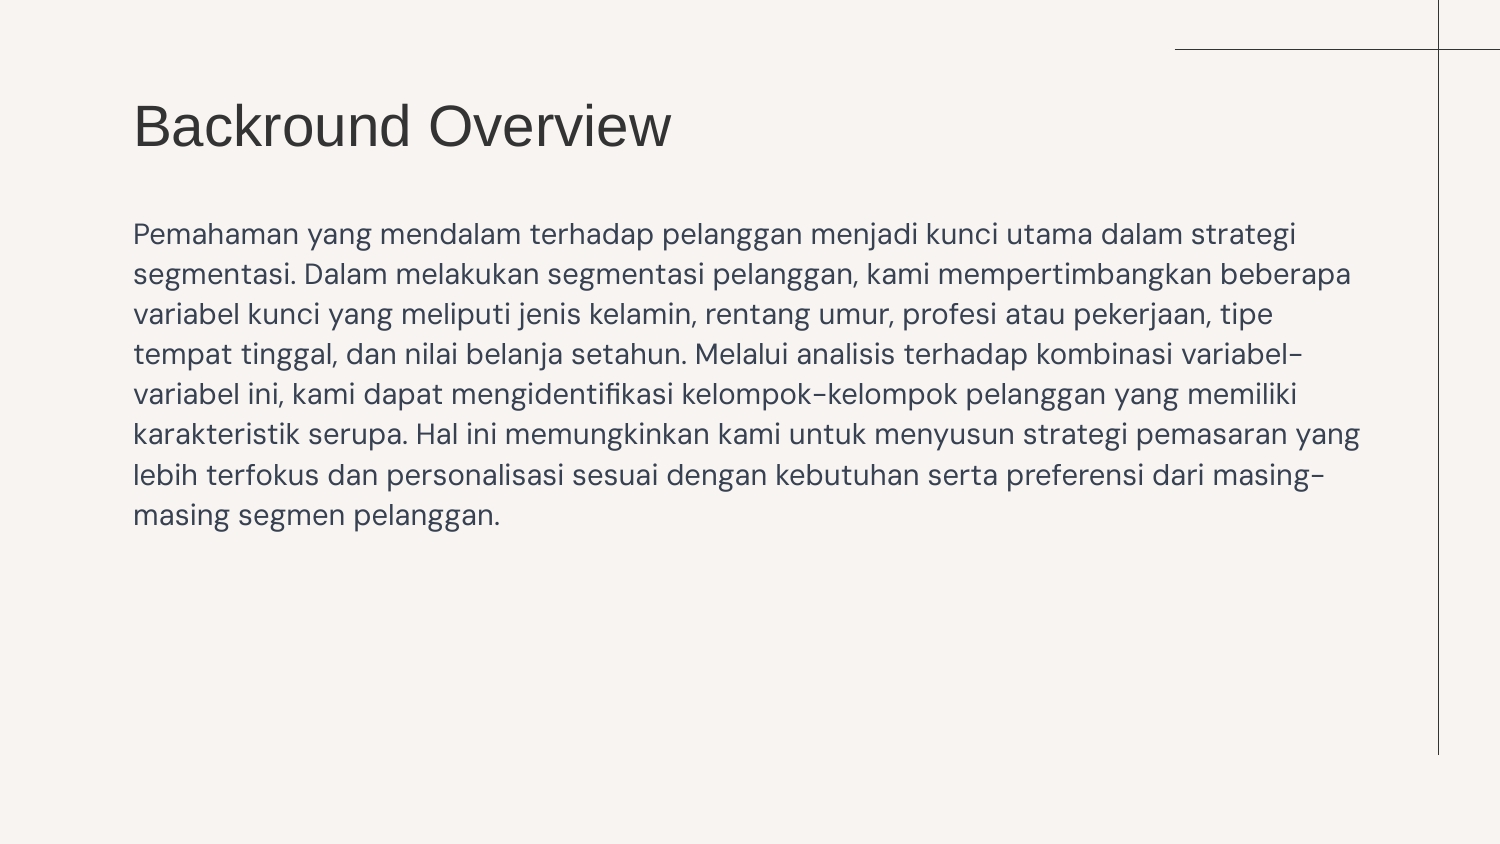

# Backround Overview
Pemahaman yang mendalam terhadap pelanggan menjadi kunci utama dalam strategi segmentasi. Dalam melakukan segmentasi pelanggan, kami mempertimbangkan beberapa variabel kunci yang meliputi jenis kelamin, rentang umur, profesi atau pekerjaan, tipe tempat tinggal, dan nilai belanja setahun. Melalui analisis terhadap kombinasi variabel-variabel ini, kami dapat mengidentifikasi kelompok-kelompok pelanggan yang memiliki karakteristik serupa. Hal ini memungkinkan kami untuk menyusun strategi pemasaran yang lebih terfokus dan personalisasi sesuai dengan kebutuhan serta preferensi dari masing-masing segmen pelanggan.